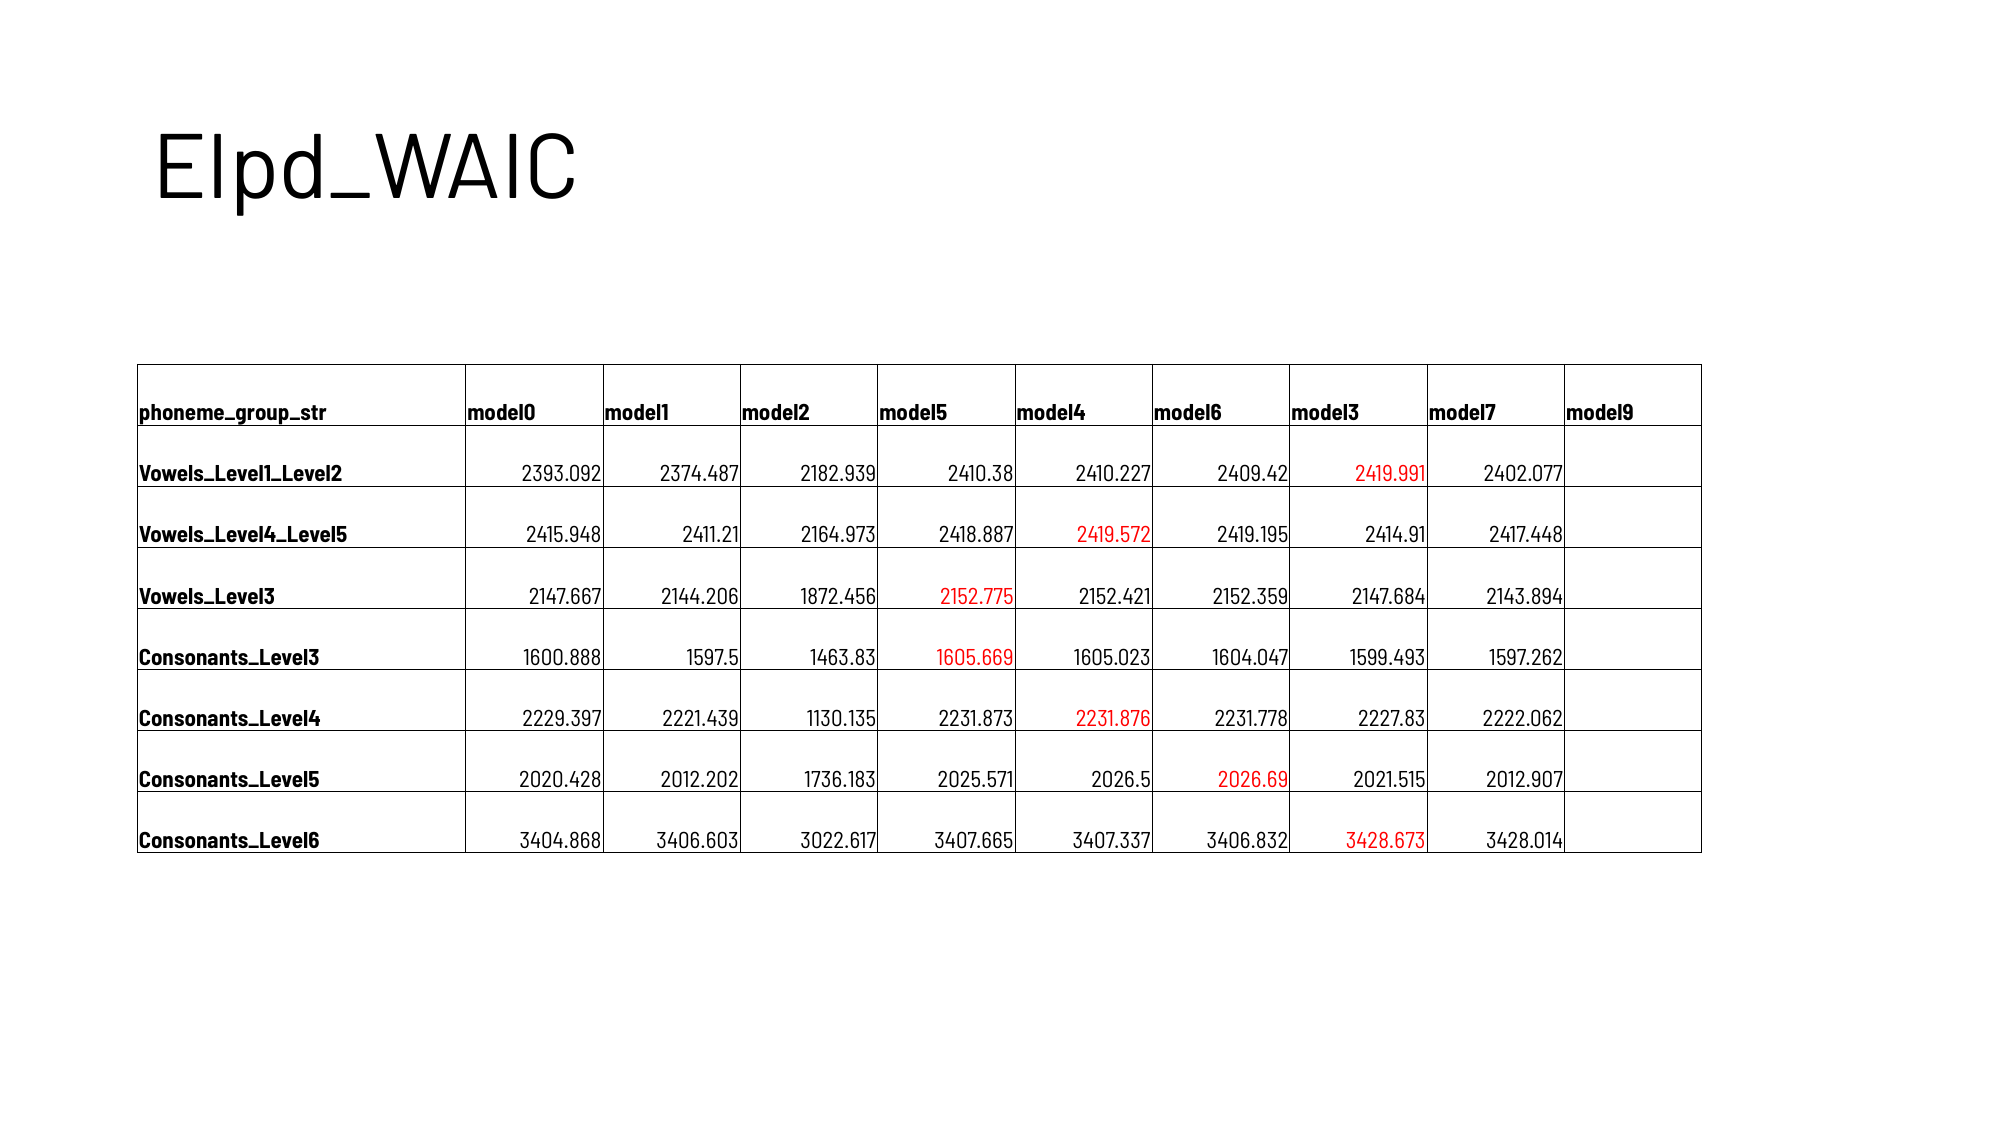

# Elpd_WAIC
| phoneme\_group\_str | model0 | model1 | model2 | model5 | model4 | model6 | model3 | model7 | model9 |
| --- | --- | --- | --- | --- | --- | --- | --- | --- | --- |
| Vowels\_Level1\_Level2 | 2393.092 | 2374.487 | 2182.939 | 2410.38 | 2410.227 | 2409.42 | 2419.991 | 2402.077 |  |
| Vowels\_Level4\_Level5 | 2415.948 | 2411.21 | 2164.973 | 2418.887 | 2419.572 | 2419.195 | 2414.91 | 2417.448 |  |
| Vowels\_Level3 | 2147.667 | 2144.206 | 1872.456 | 2152.775 | 2152.421 | 2152.359 | 2147.684 | 2143.894 |  |
| Consonants\_Level3 | 1600.888 | 1597.5 | 1463.83 | 1605.669 | 1605.023 | 1604.047 | 1599.493 | 1597.262 |  |
| Consonants\_Level4 | 2229.397 | 2221.439 | 1130.135 | 2231.873 | 2231.876 | 2231.778 | 2227.83 | 2222.062 |  |
| Consonants\_Level5 | 2020.428 | 2012.202 | 1736.183 | 2025.571 | 2026.5 | 2026.69 | 2021.515 | 2012.907 |  |
| Consonants\_Level6 | 3404.868 | 3406.603 | 3022.617 | 3407.665 | 3407.337 | 3406.832 | 3428.673 | 3428.014 |  |